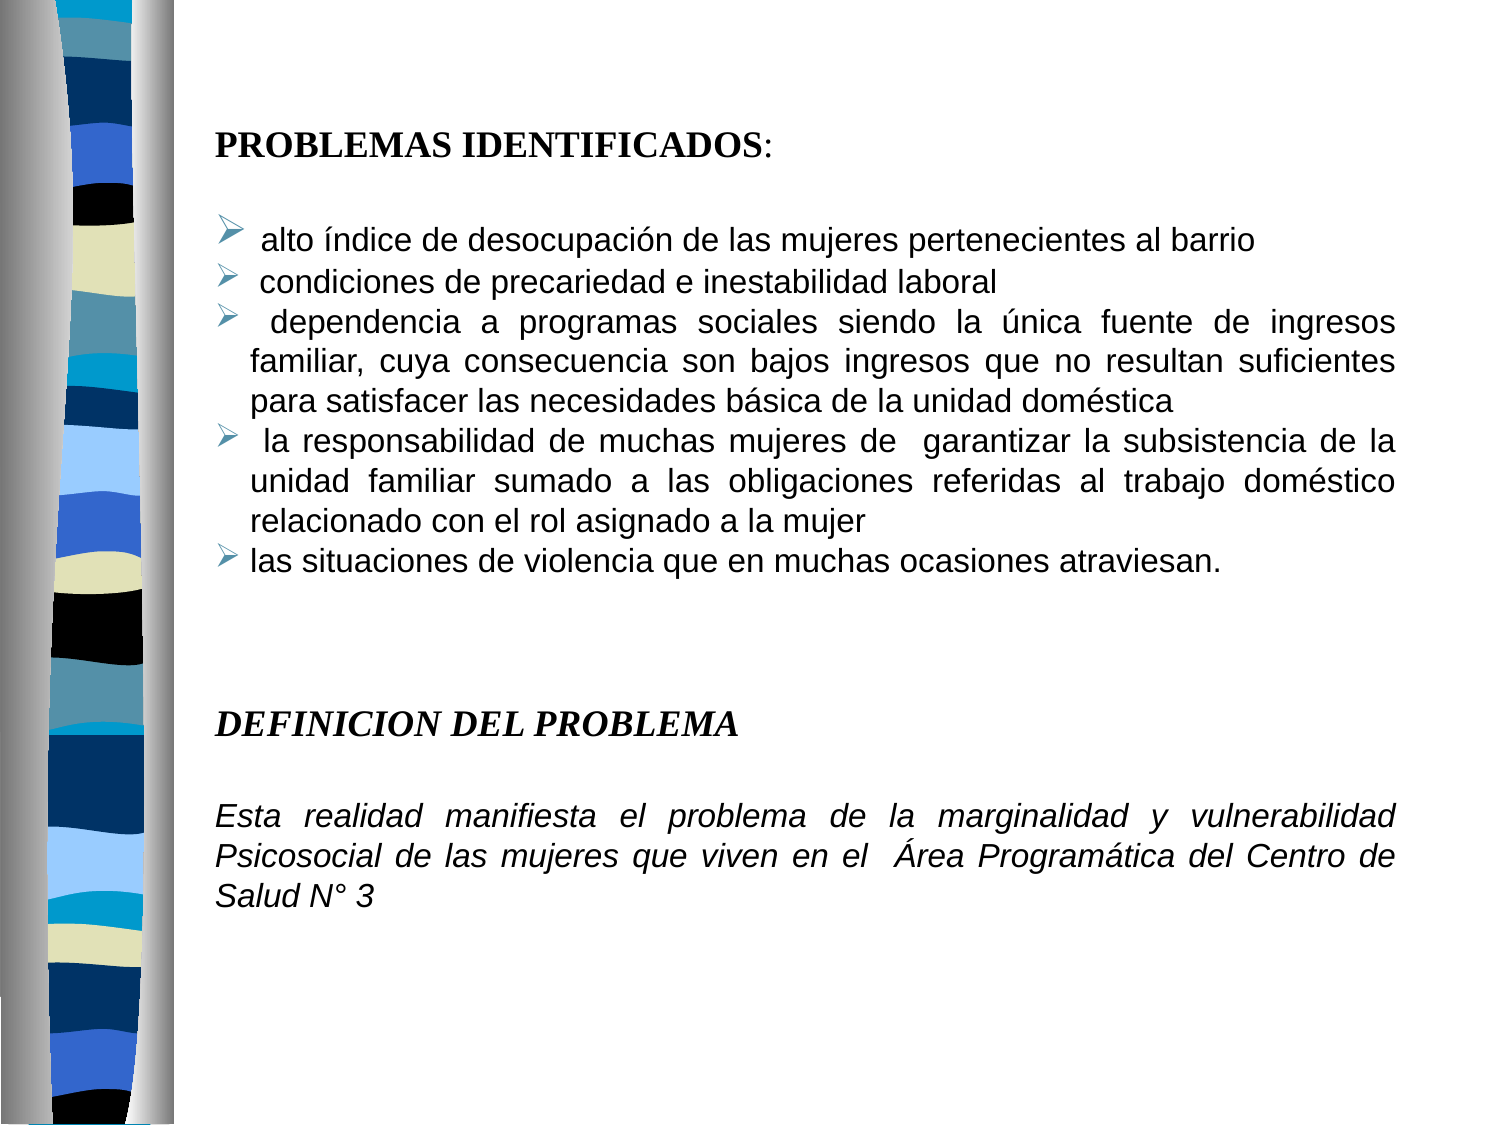

PROBLEMAS IDENTIFICADOS:

 alto índice de desocupación de las mujeres pertenecientes al barrio
 condiciones de precariedad e inestabilidad laboral
 dependencia a programas sociales siendo la única fuente de ingresos familiar, cuya consecuencia son bajos ingresos que no resultan suficientes para satisfacer las necesidades básica de la unidad doméstica
 la responsabilidad de muchas mujeres de  garantizar la subsistencia de la unidad familiar sumado a las obligaciones referidas al trabajo doméstico relacionado con el rol asignado a la mujer
las situaciones de violencia que en muchas ocasiones atraviesan.

DEFINICION DEL PROBLEMA

Esta realidad manifiesta el problema de la marginalidad y vulnerabilidad Psicosocial de las mujeres que viven en el  Área Programática del Centro de Salud N° 3